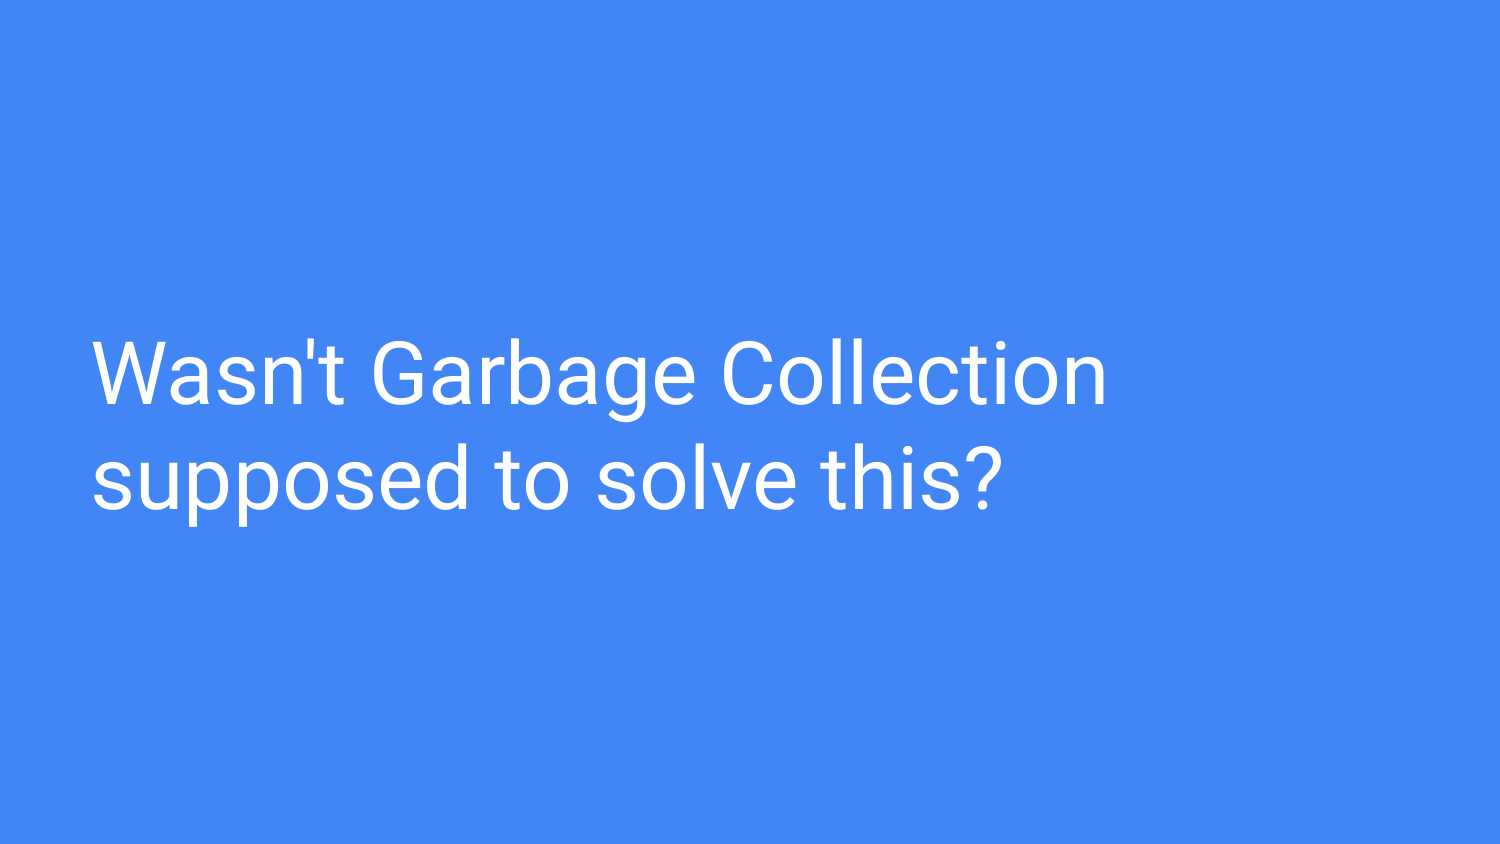

# Wasn't Garbage Collection supposed to solve this?